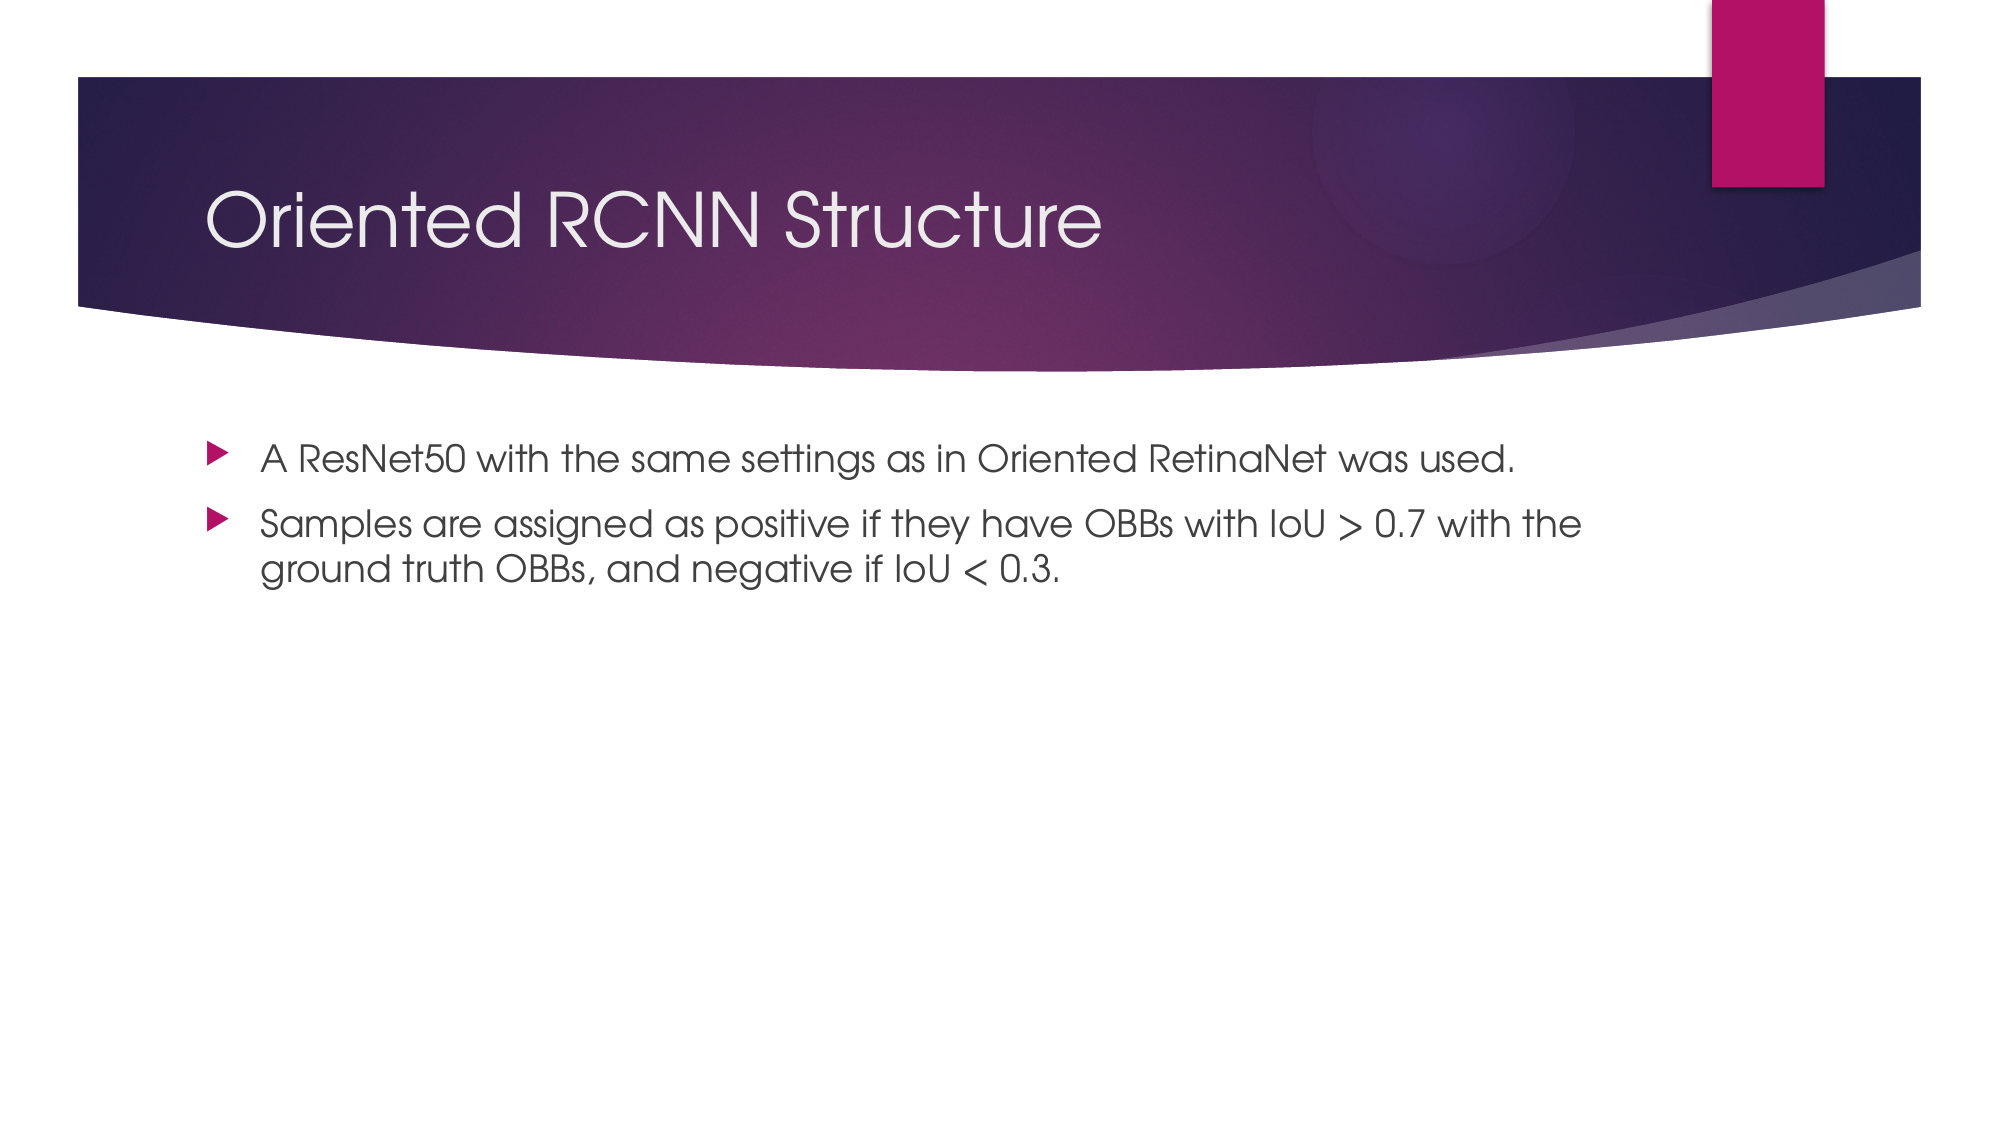

# Oriented RCNN Structure
A ResNet50 with the same settings as in Oriented RetinaNet was used.
Samples are assigned as positive if they have OBBs with IoU > 0.7 with the ground truth OBBs, and negative if IoU < 0.3.